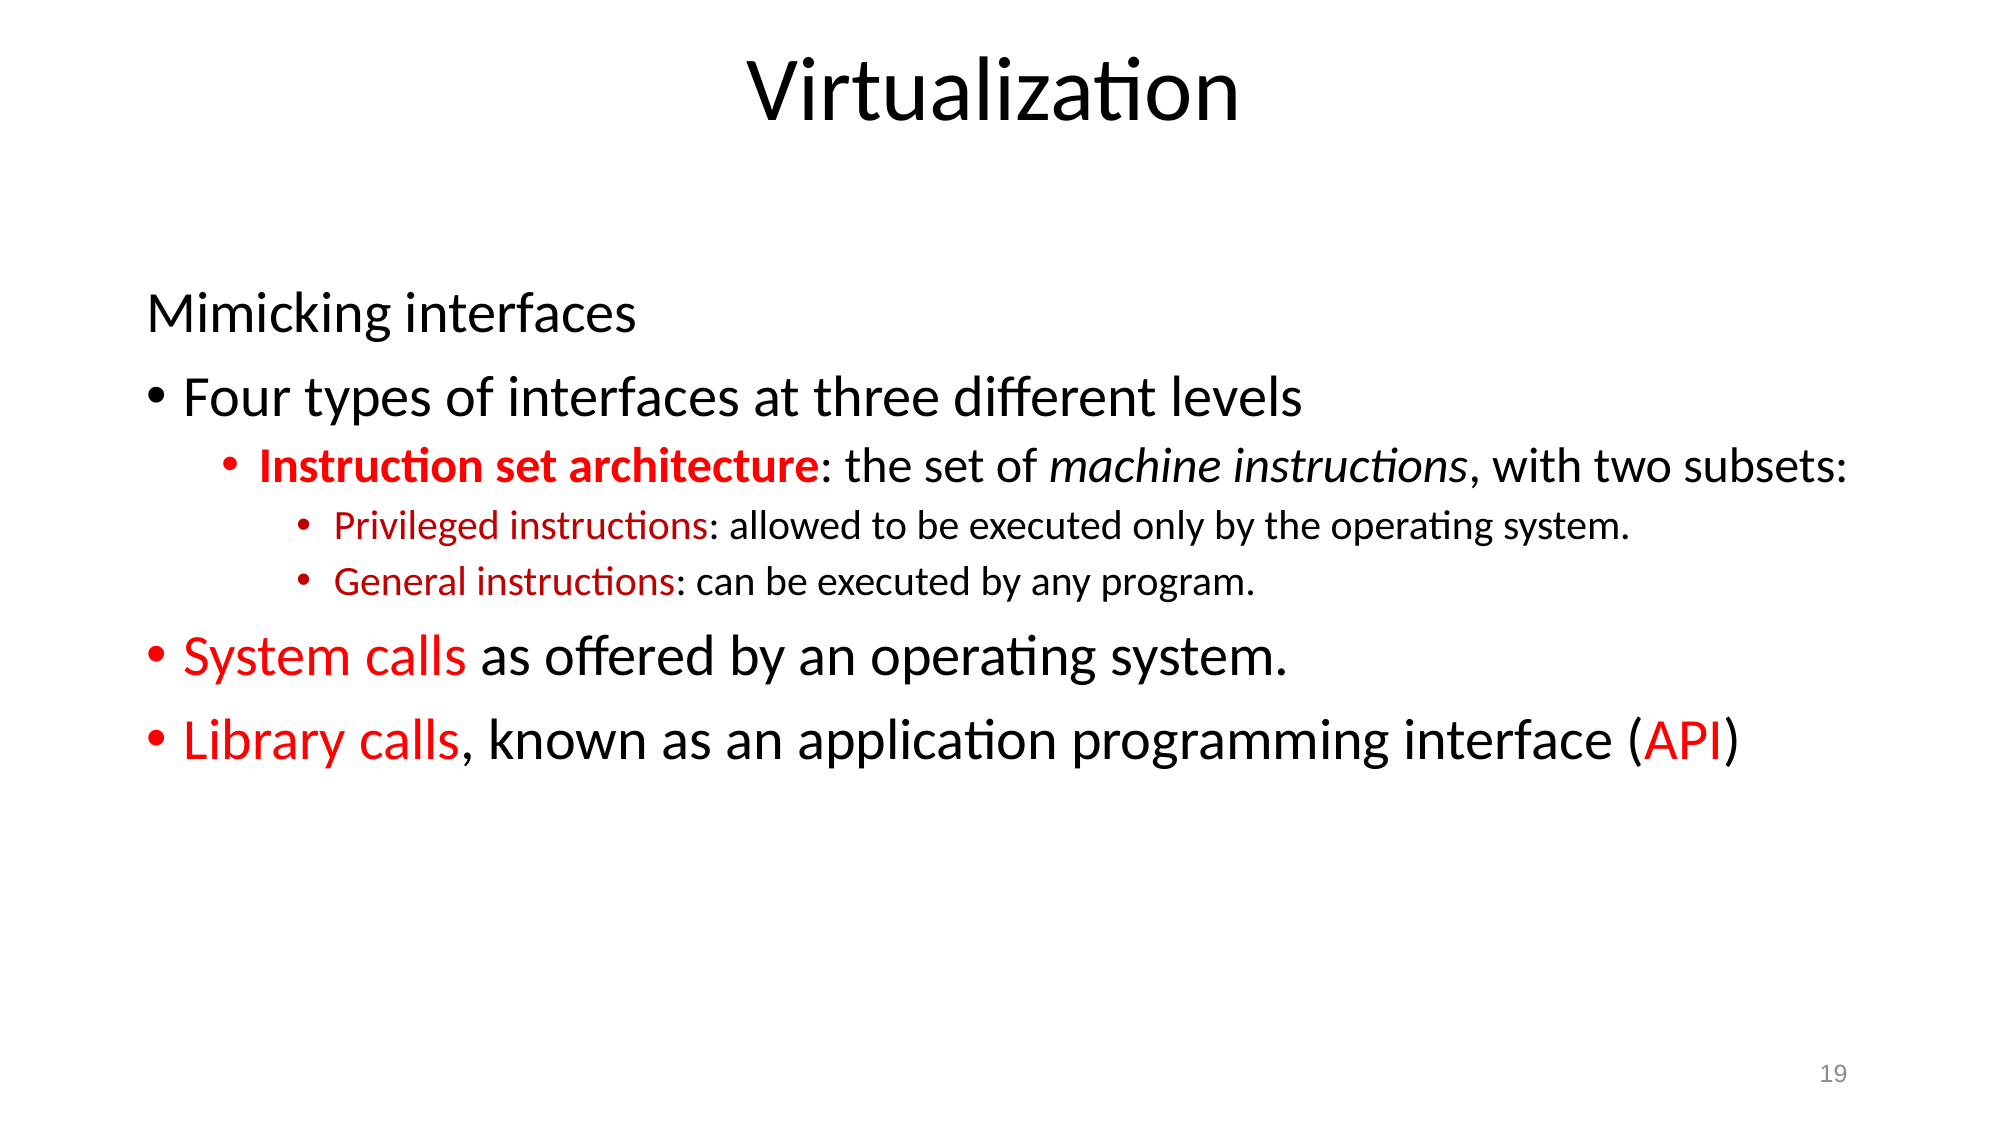

# Virtualization
Mimicking interfaces
Four types of interfaces at three different levels
Instruction set architecture: the set of machine instructions, with two subsets:
Privileged instructions: allowed to be executed only by the operating system.
General instructions: can be executed by any program.
System calls as offered by an operating system.
Library calls, known as an application programming interface (API)

Which ones are
more vulnerable to
Problems ?
What multithreaded
process does share?
19